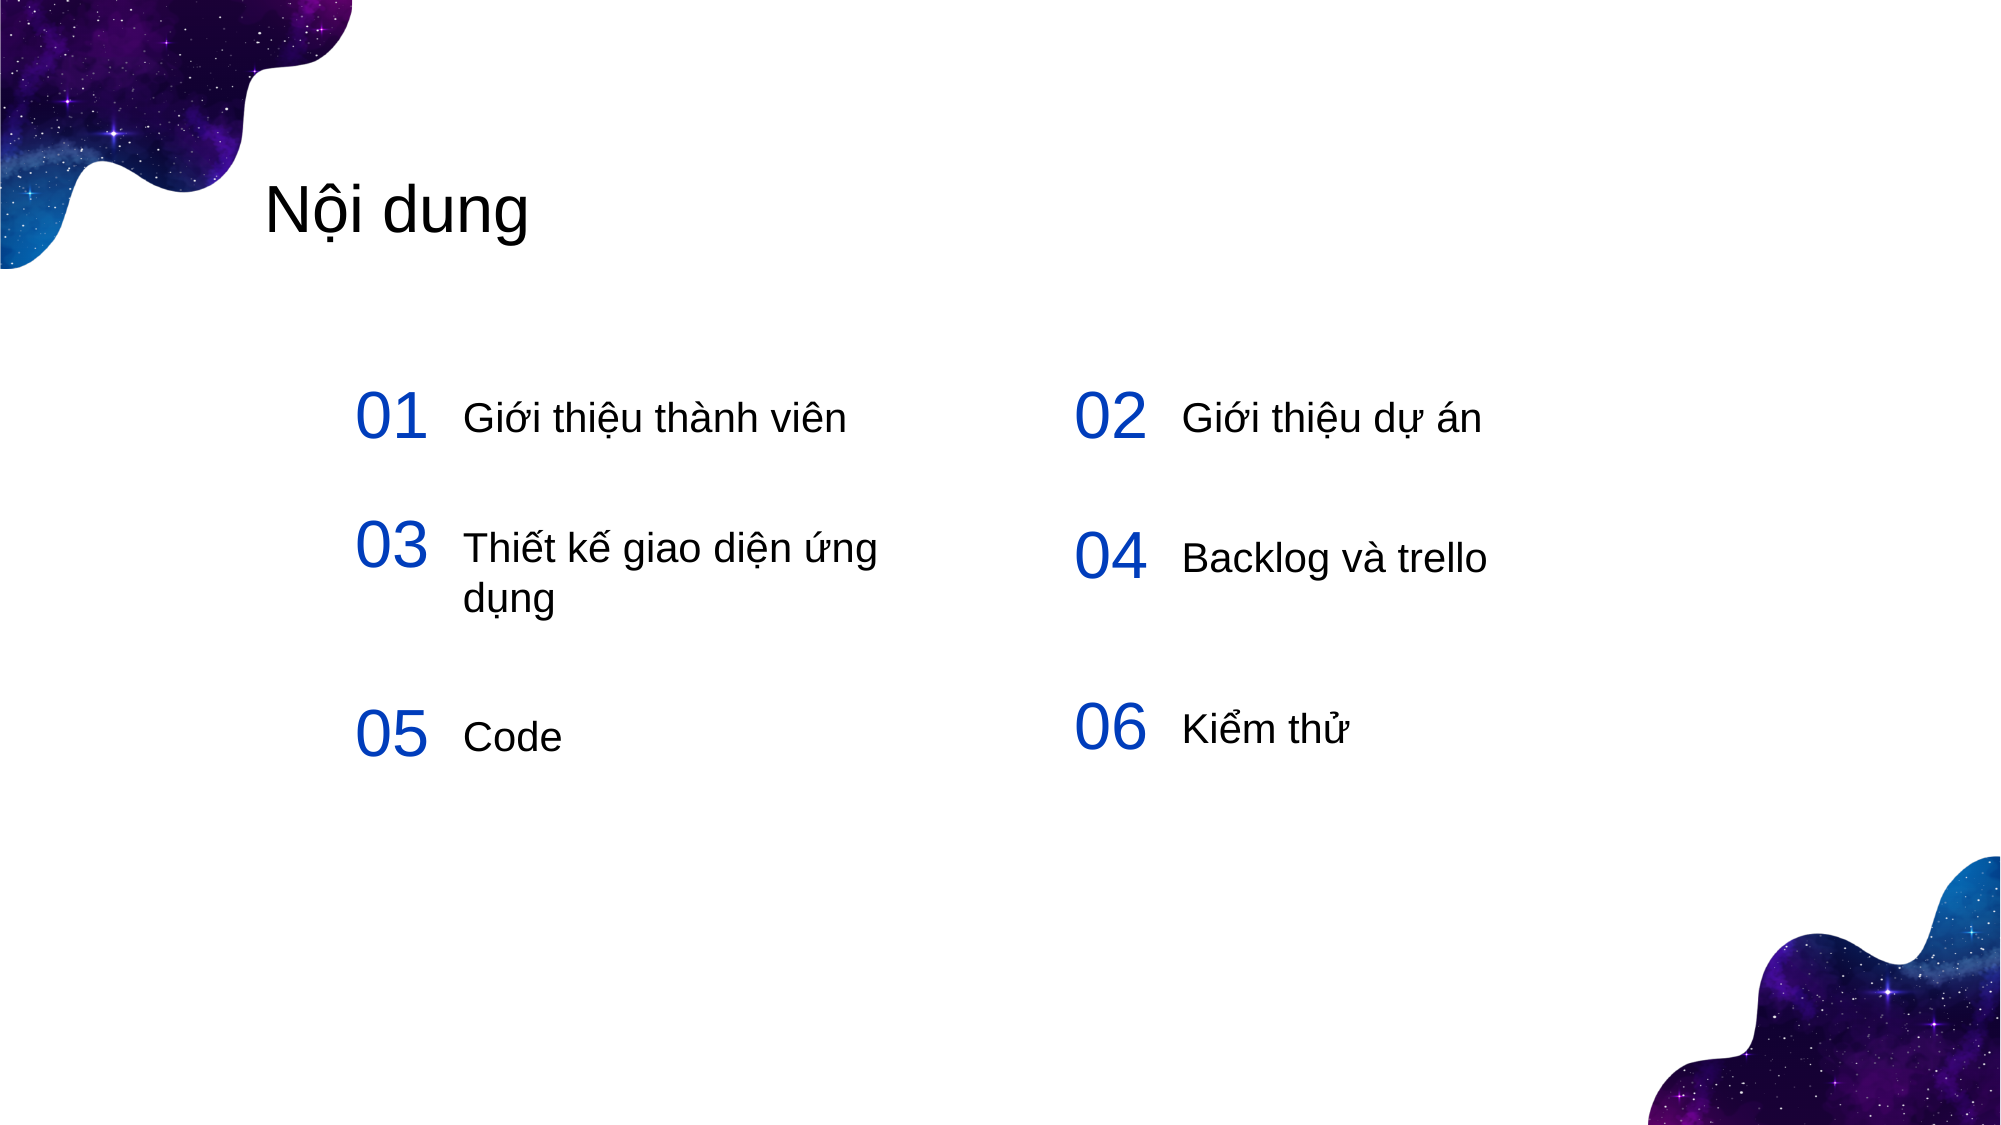

Nội dung
01
02
Giới thiệu thành viên
Giới thiệu dự án
03
04
Thiết kế giao diện ứng dụng
Backlog và trello
06
05
Kiểm thử
Code